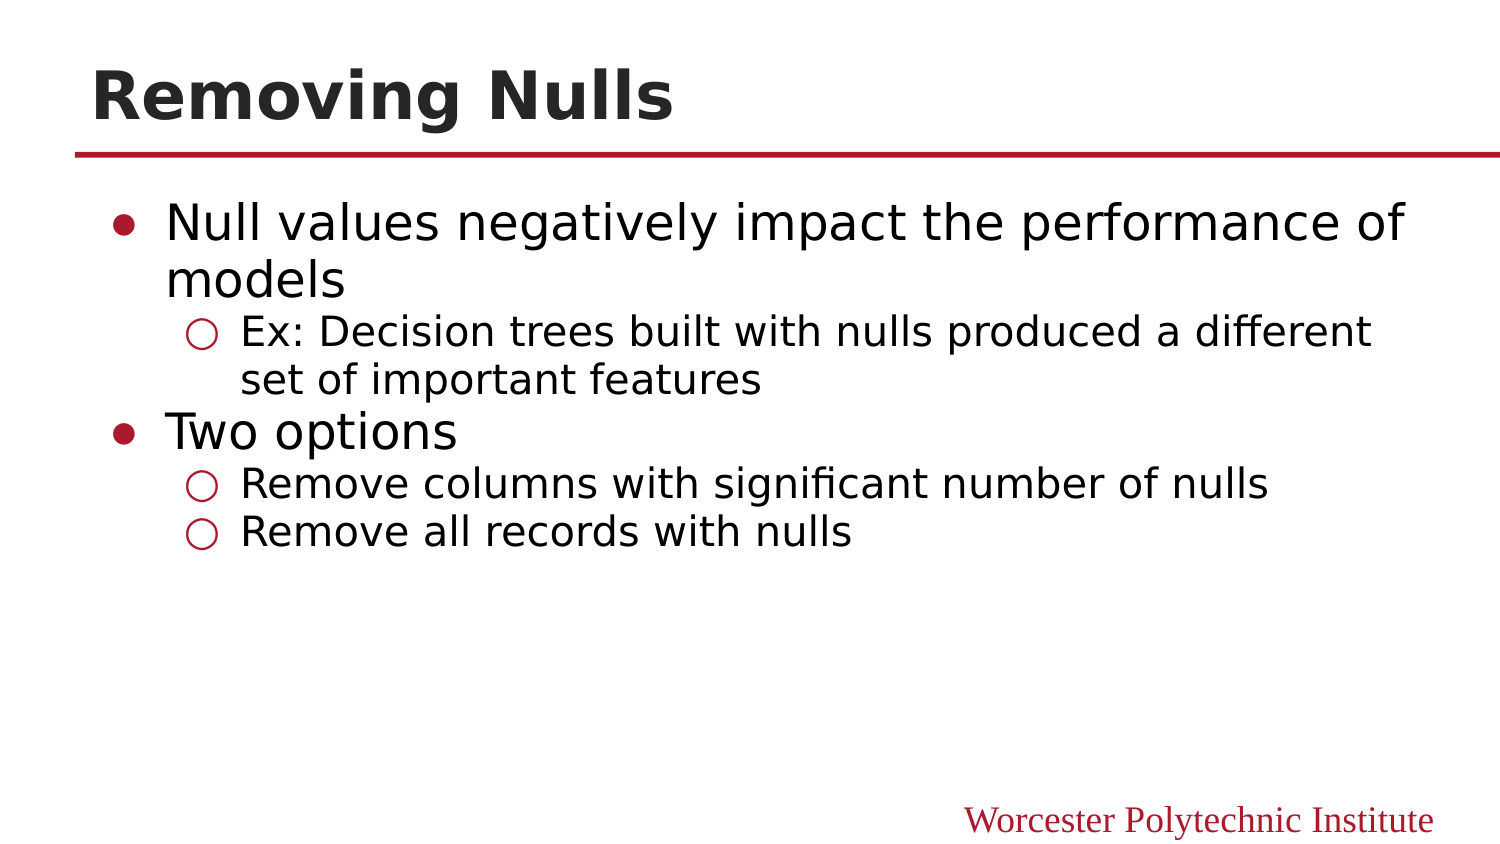

# Removing Nulls
Null values negatively impact the performance of models
Ex: Decision trees built with nulls produced a different set of important features
Two options
Remove columns with significant number of nulls
Remove all records with nulls